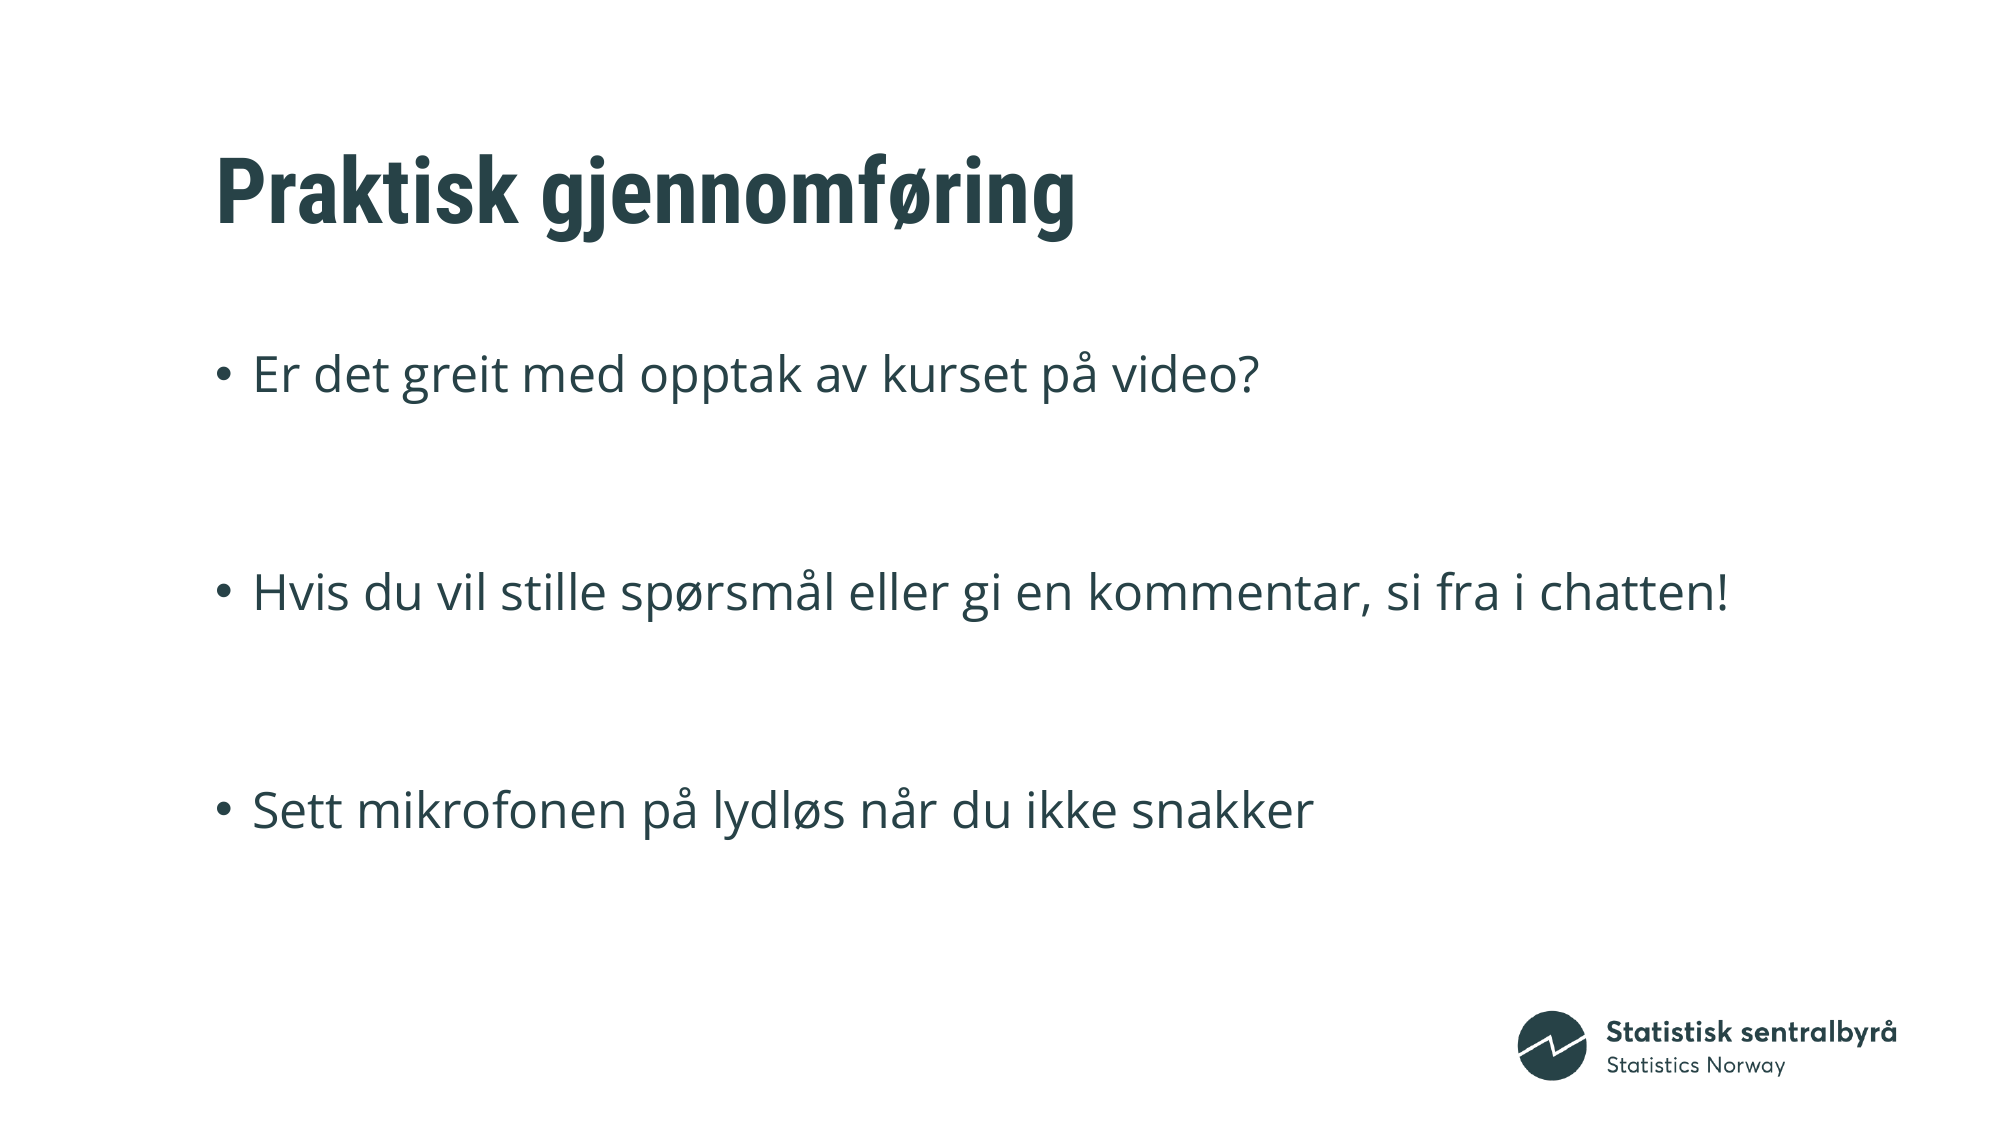

# Praktisk gjennomføring
Er det greit med opptak av kurset på video?

Hvis du vil stille spørsmål eller gi en kommentar, si fra i chatten!

Sett mikrofonen på lydløs når du ikke snakker